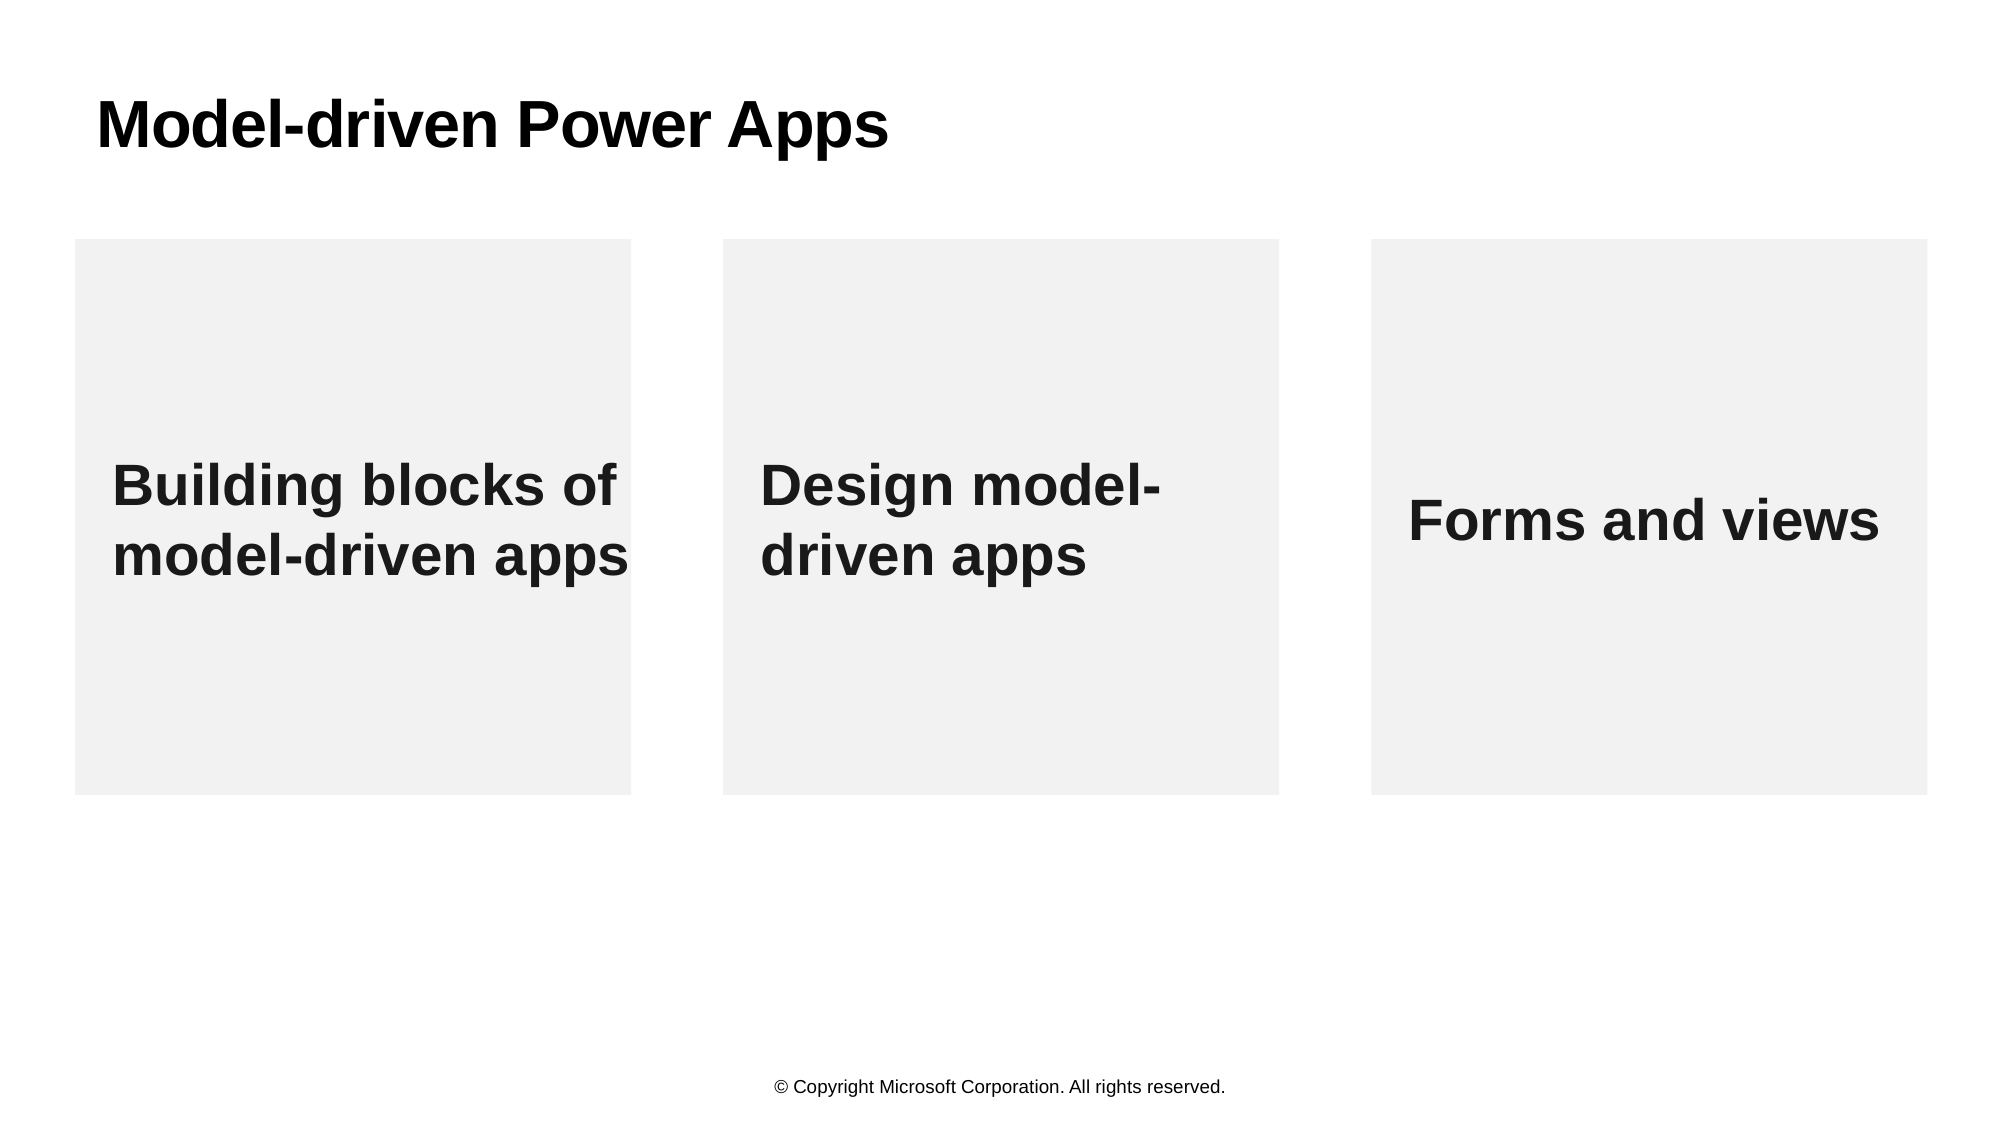

# Model-driven Power Apps
Building blocks of model-driven apps
Design model-driven apps
Forms and views